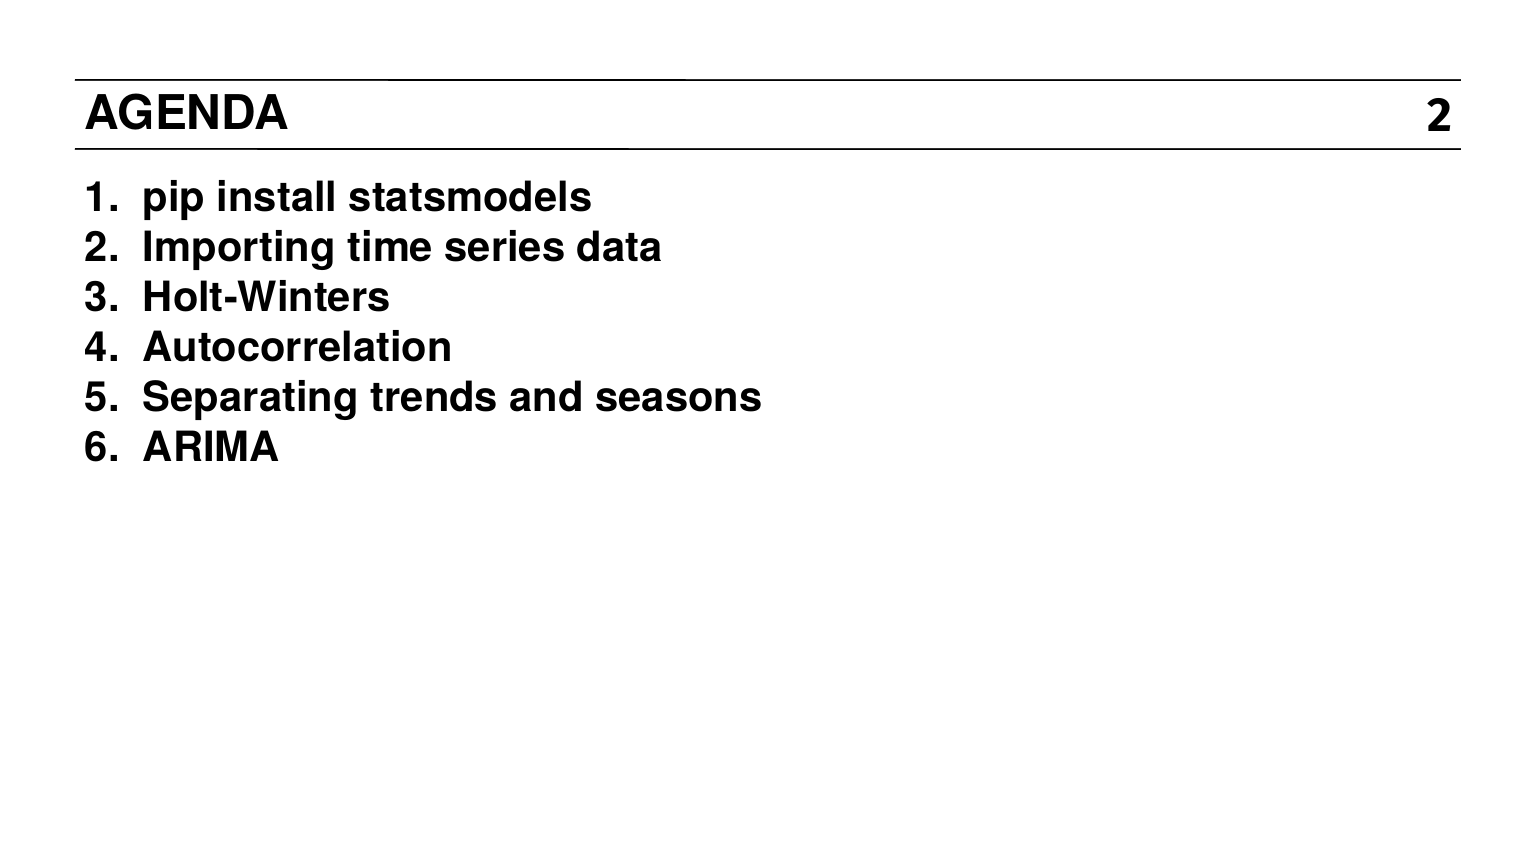

# AGENDA
2

pip install statsmodels
Importing time series data
Holt-Winters
Autocorrelation
Separating trends and seasons
ARIMA